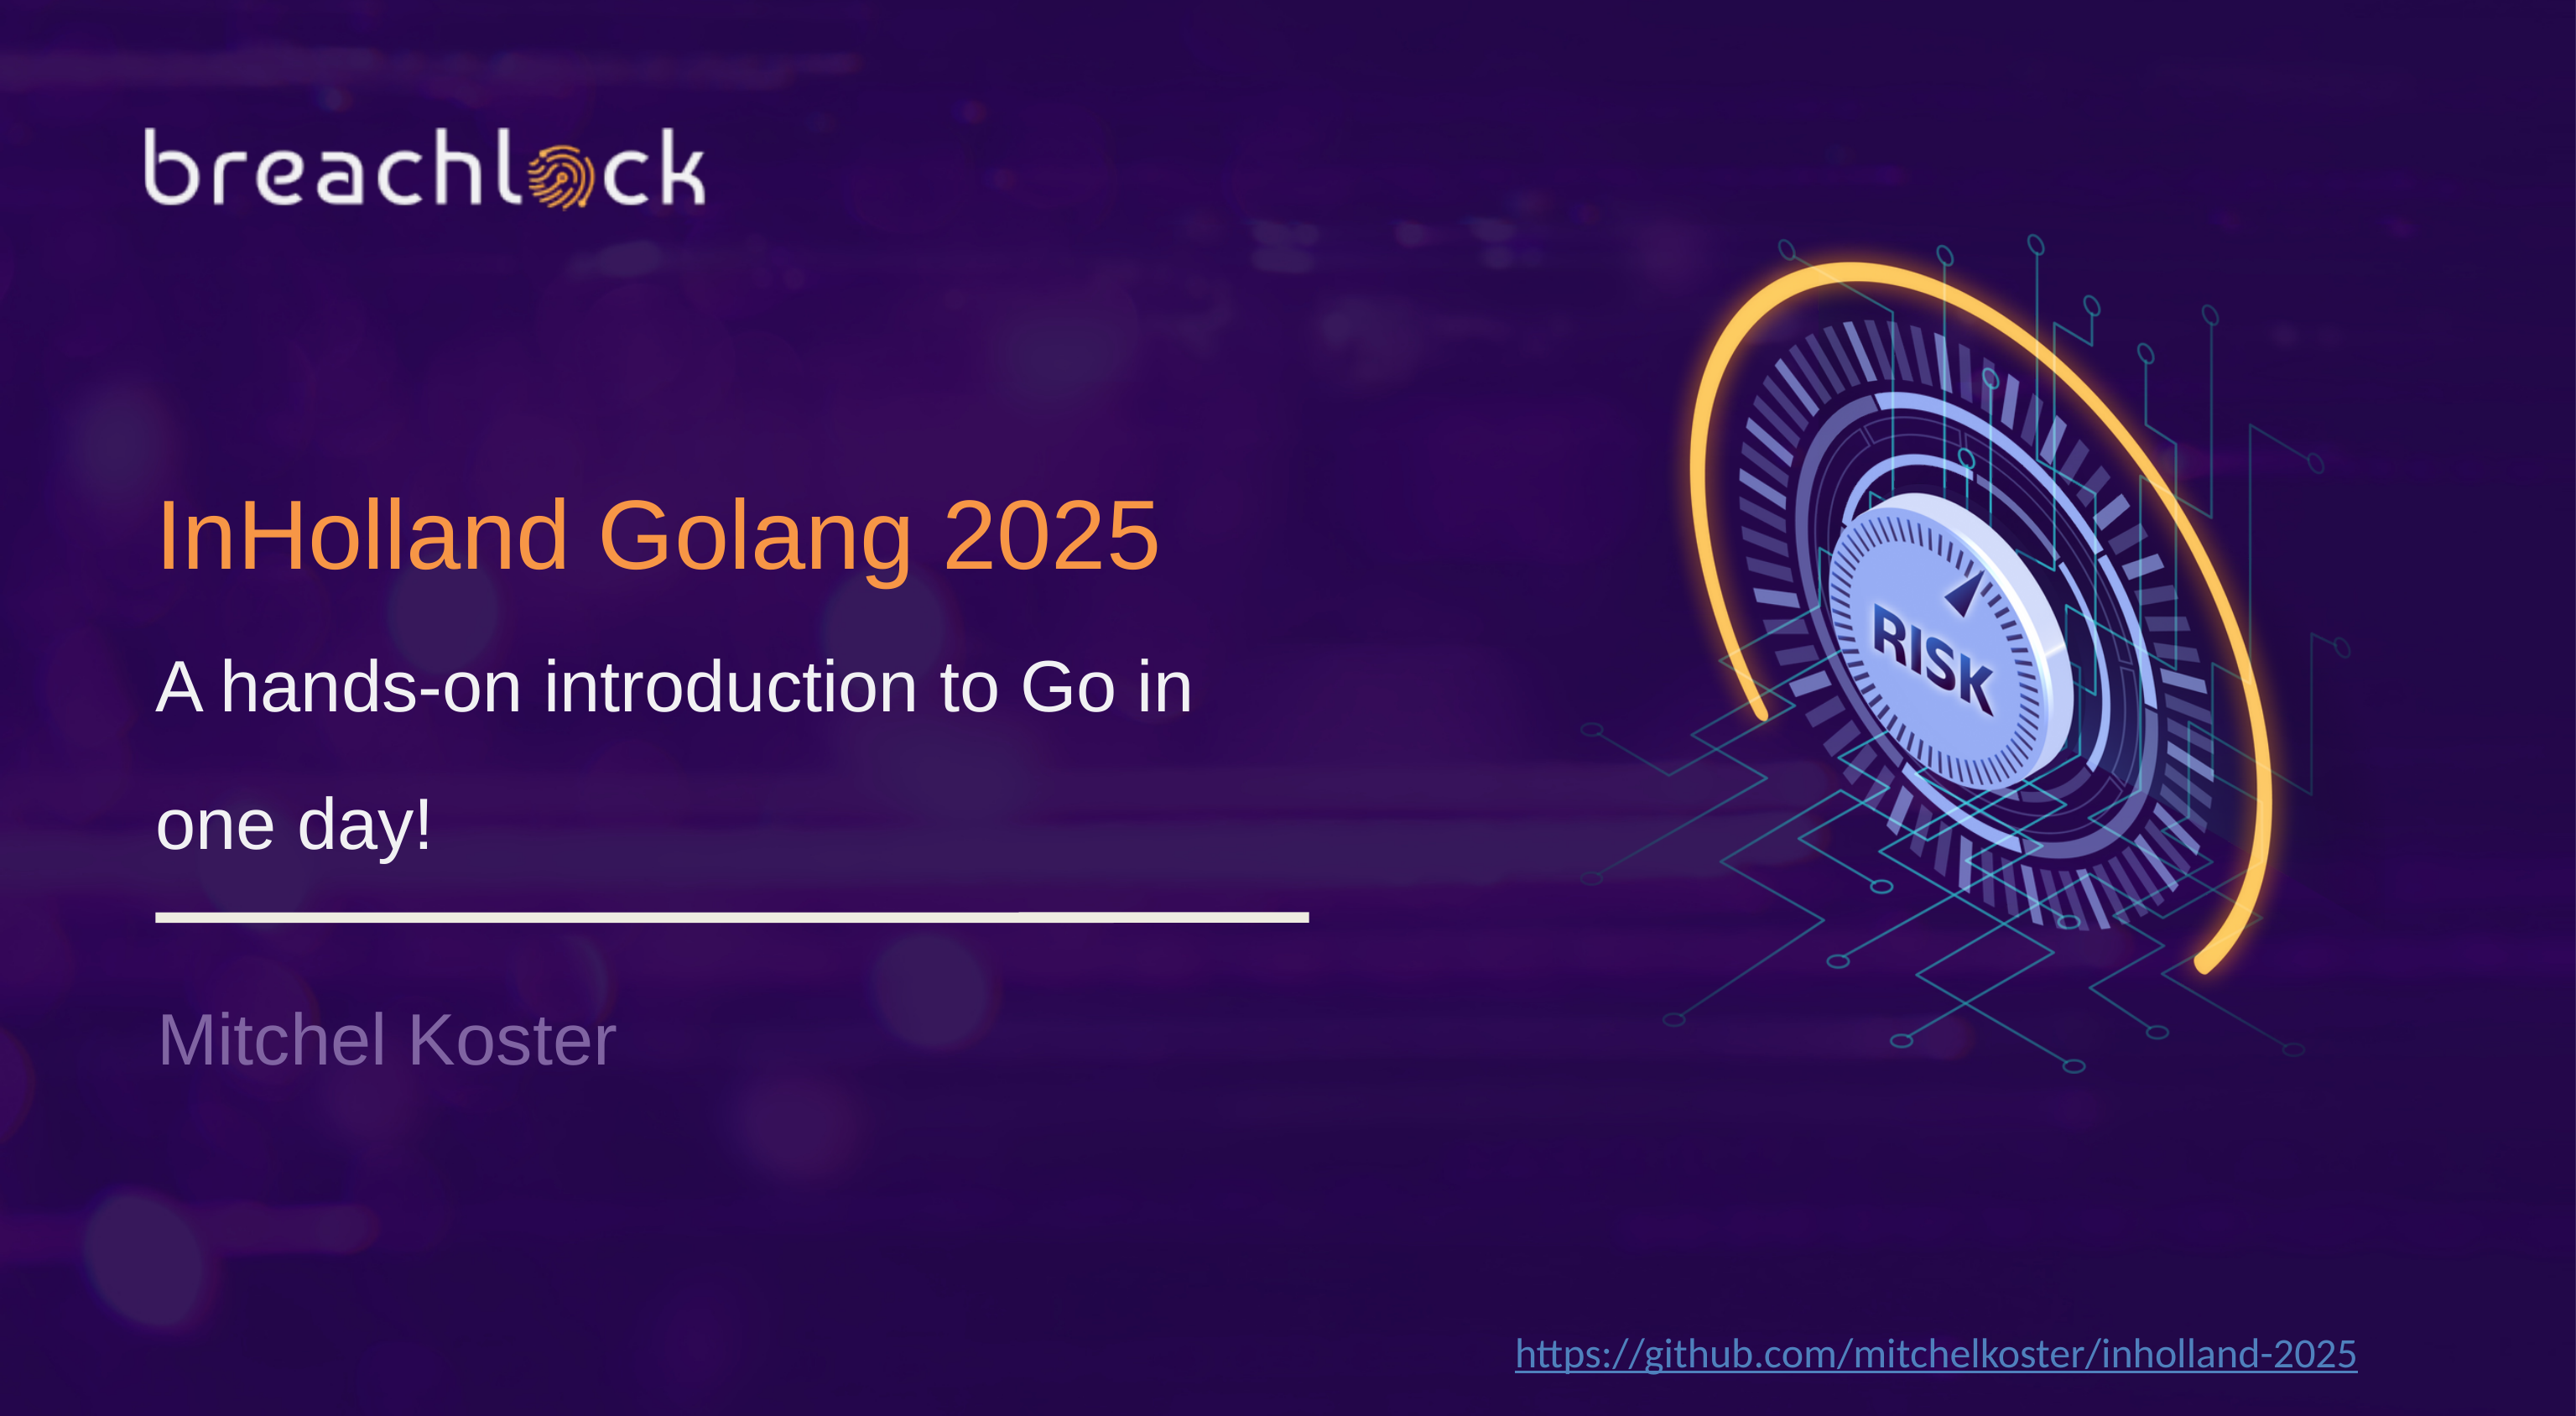

InHolland Golang 2025
A hands-on introduction to Go in
one day!
Mitchel Koster
https://github.com/mitchelkoster/inholland-2025